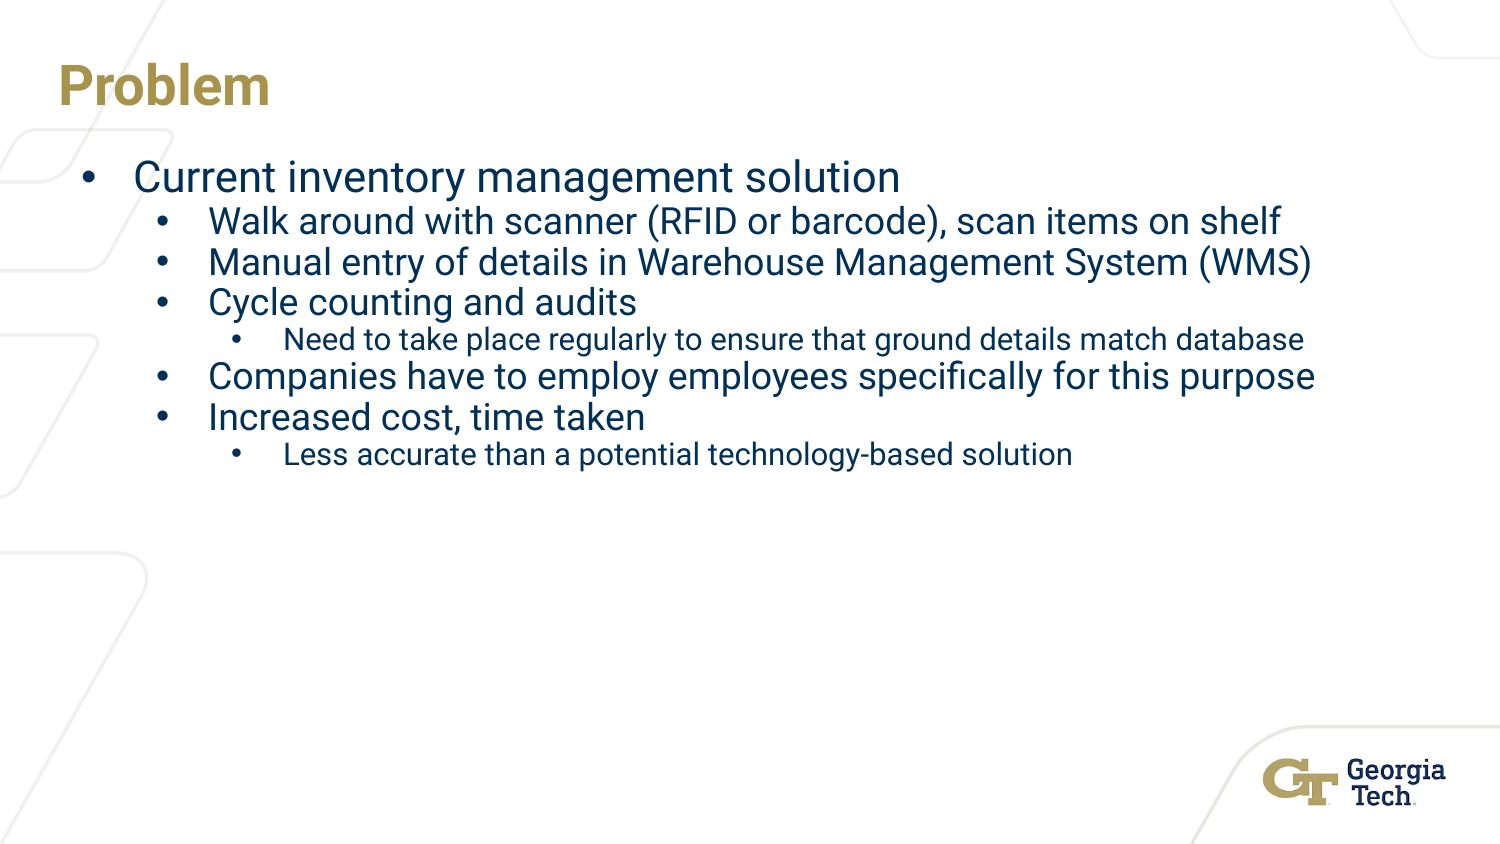

# Problem
Current inventory management solution
Walk around with scanner (RFID or barcode), scan items on shelf
Manual entry of details in Warehouse Management System (WMS)
Cycle counting and audits
Need to take place regularly to ensure that ground details match database
Companies have to employ employees specifically for this purpose
Increased cost, time taken
Less accurate than a potential technology-based solution